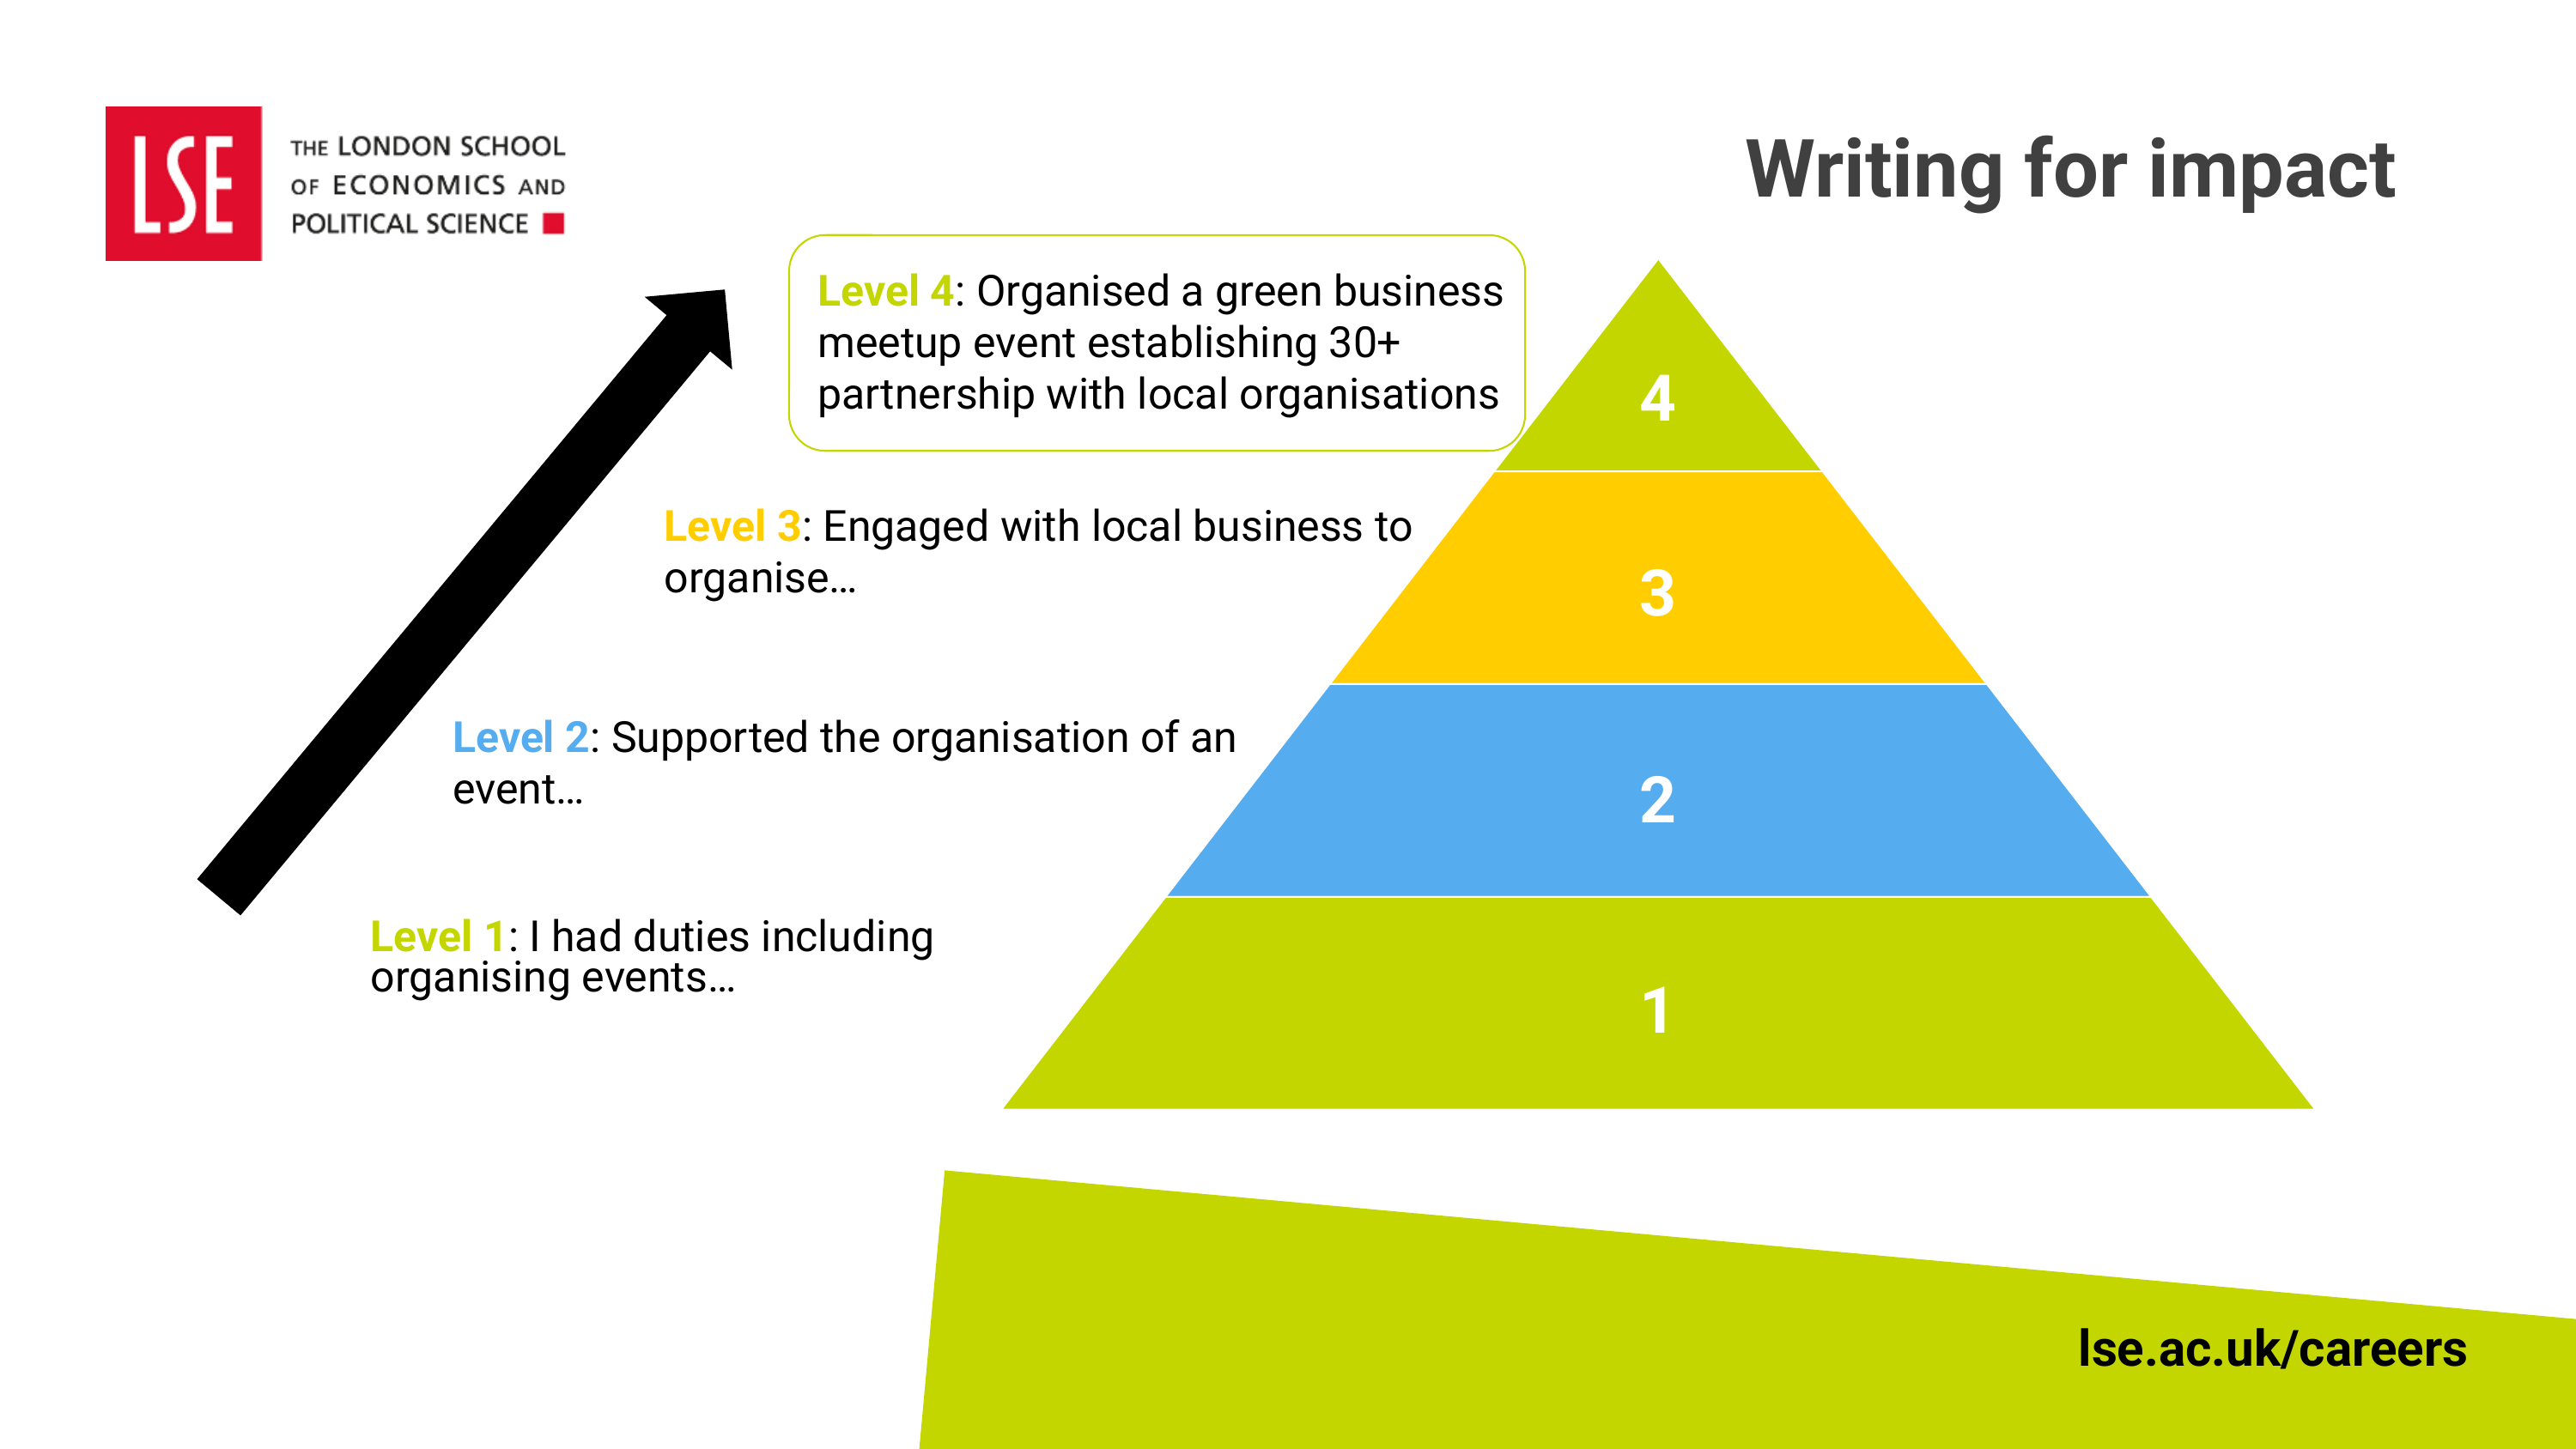

# Writing for impact

Level 4: Organised a green business meetup event establishing 30+ partnership with local organisations
4
3
2
1
Level 3: Engaged with local business to organise…

Level 2: Supported the organisation of an event…

Level 1: I had duties including organising events…